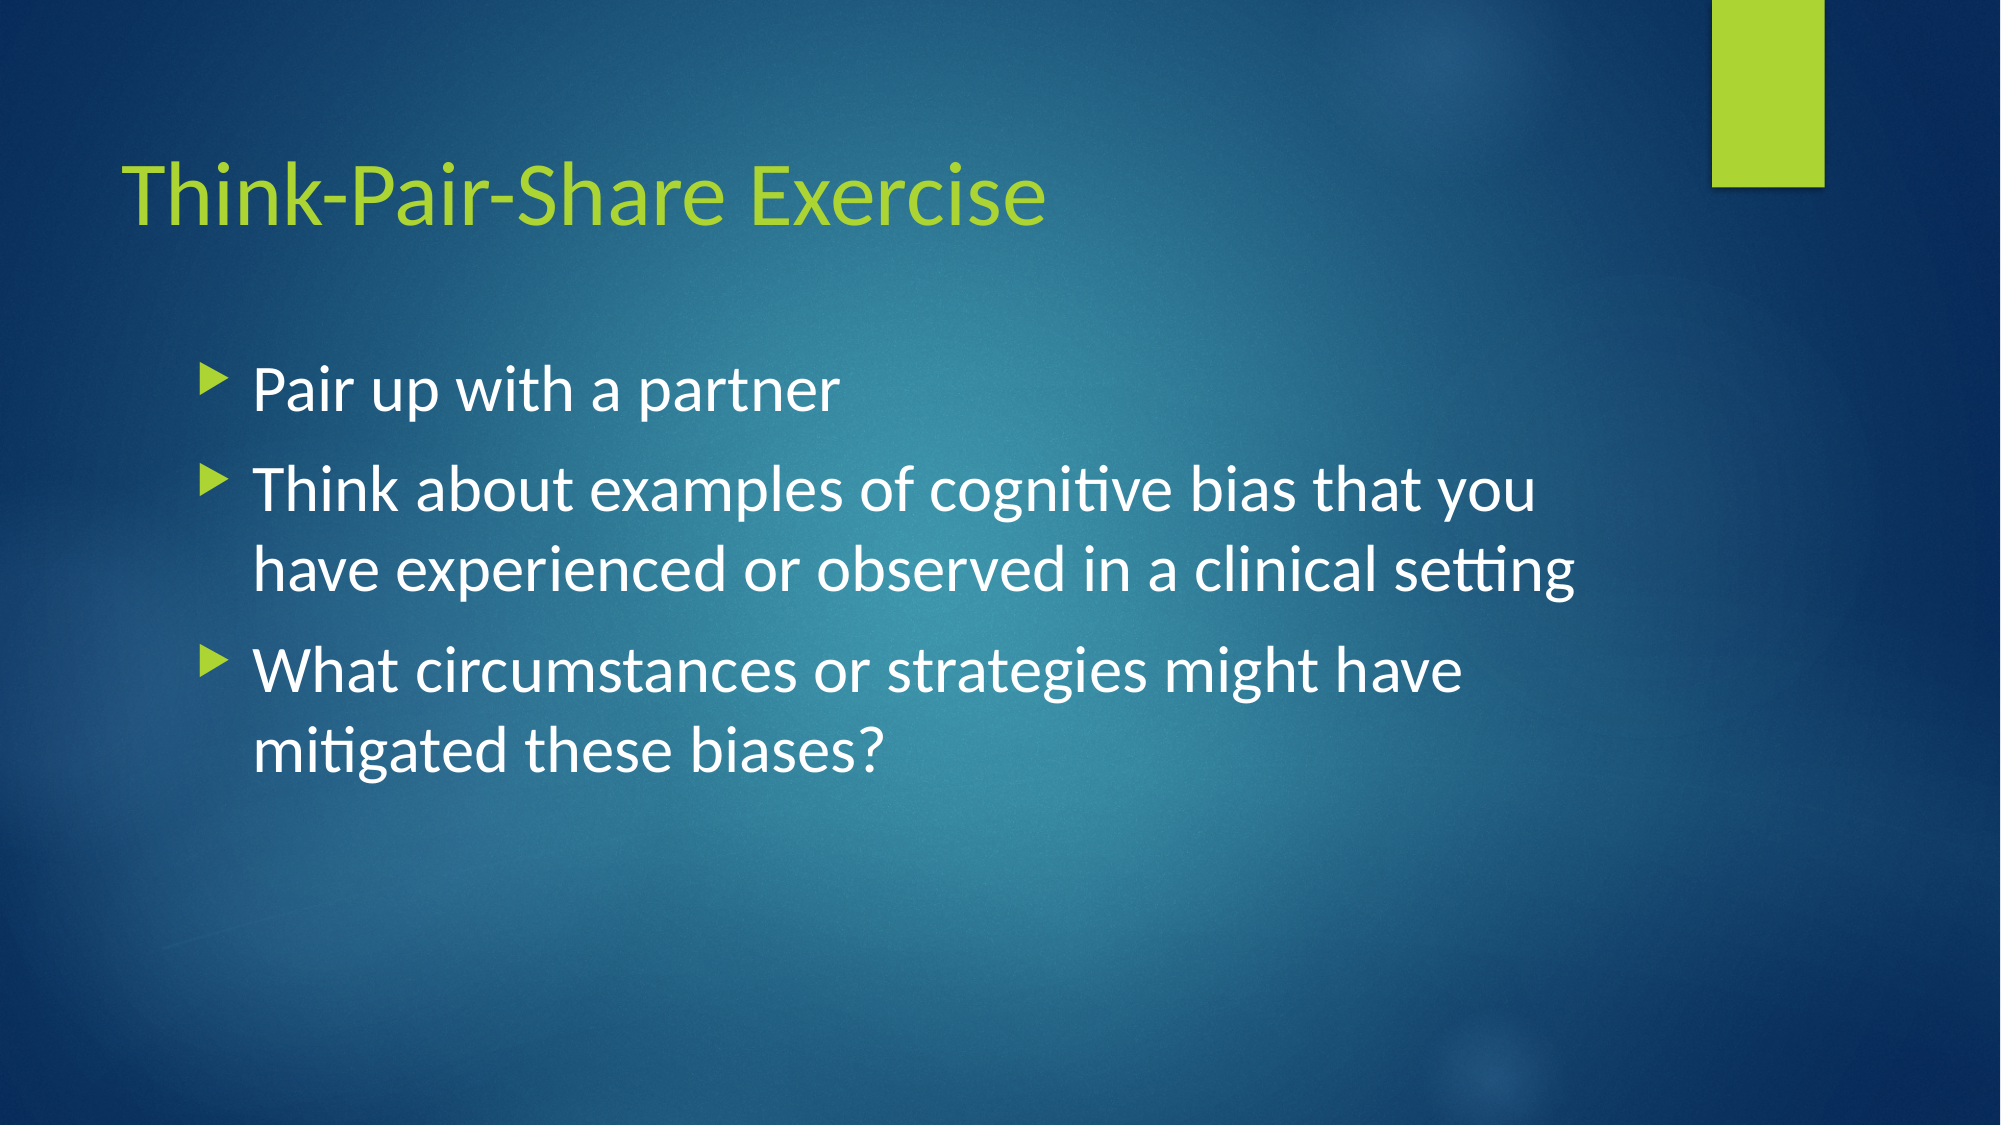

# Think-Pair-Share Exercise
Pair up with a partner
Think about examples of cognitive bias that you have experienced or observed in a clinical setting
What circumstances or strategies might have mitigated these biases?